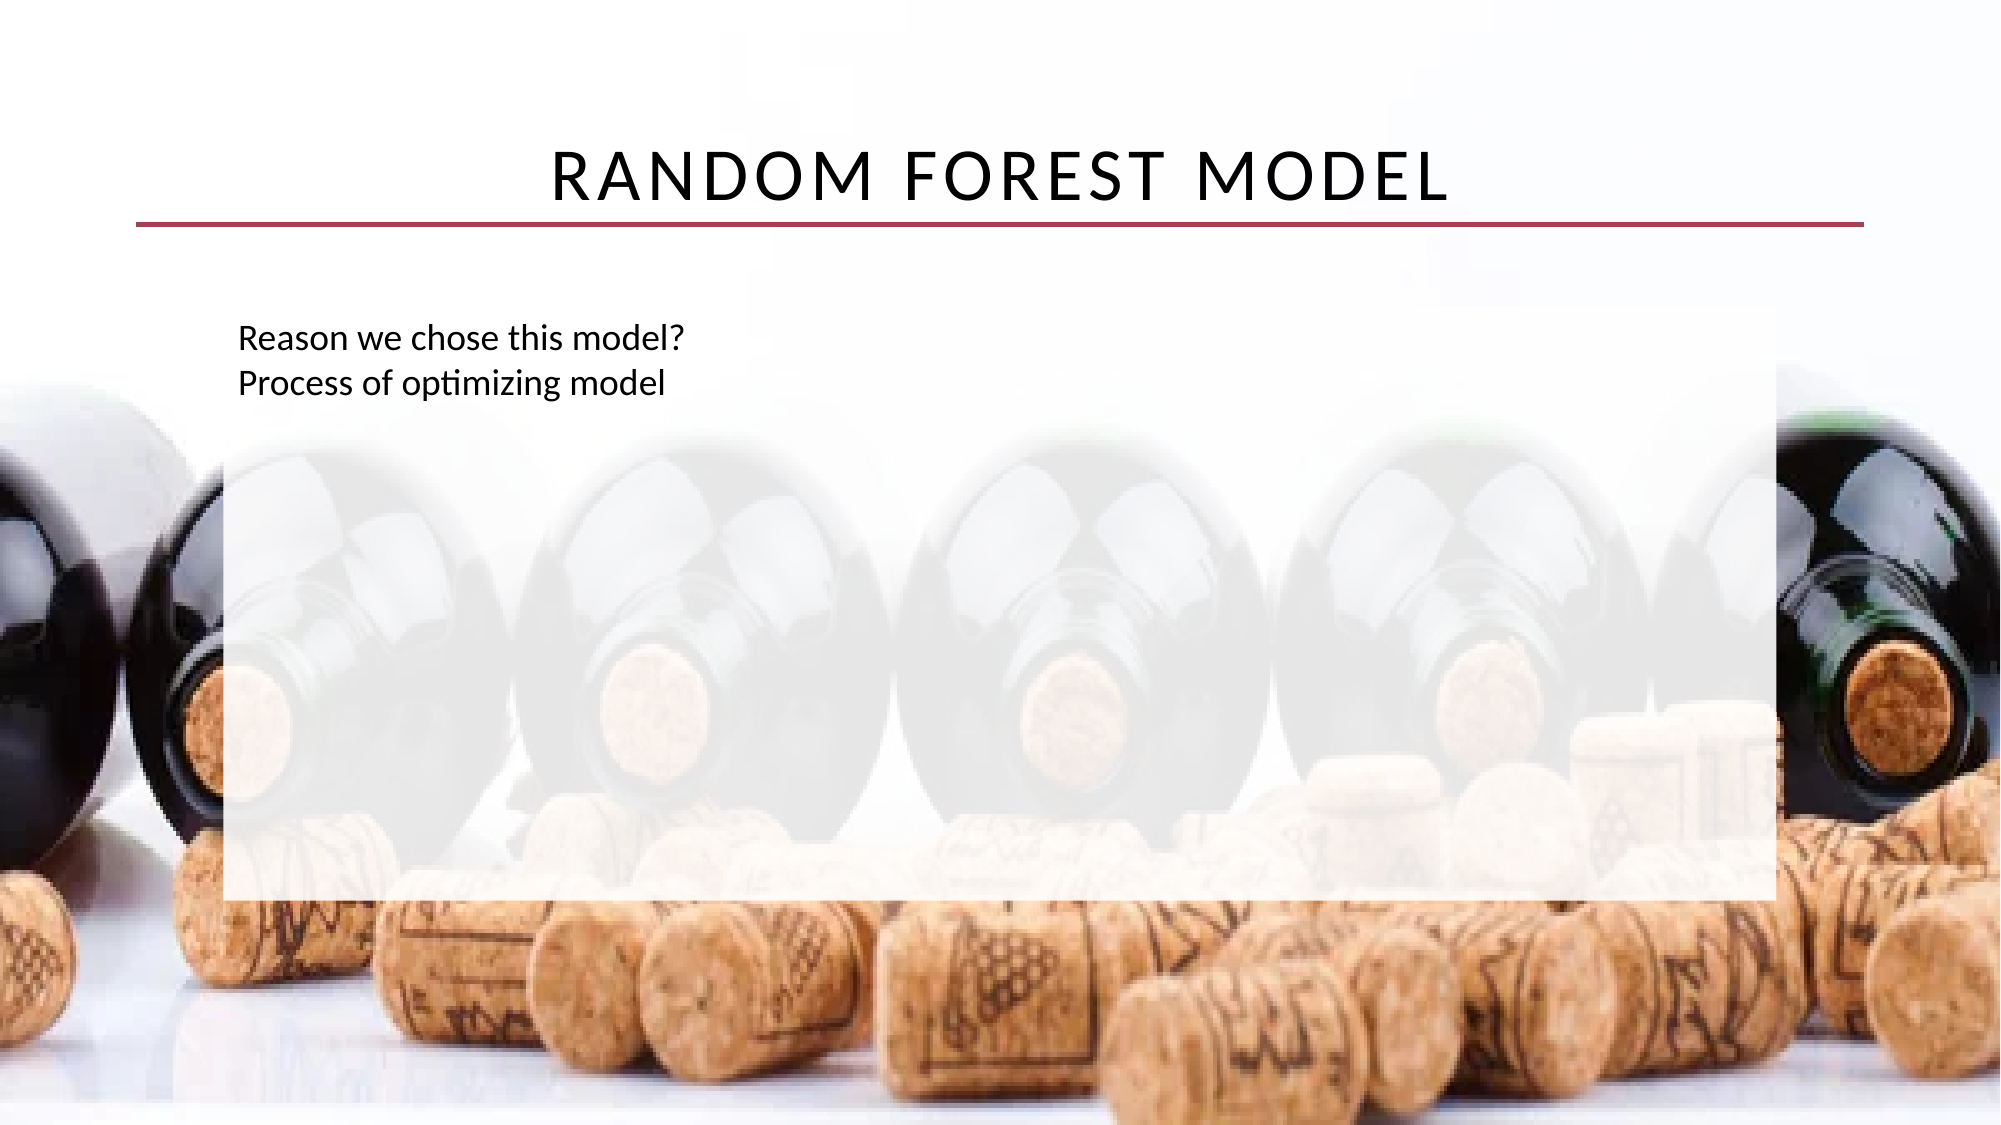

# Random forest model
Reason we chose this model?
Process of optimizing model